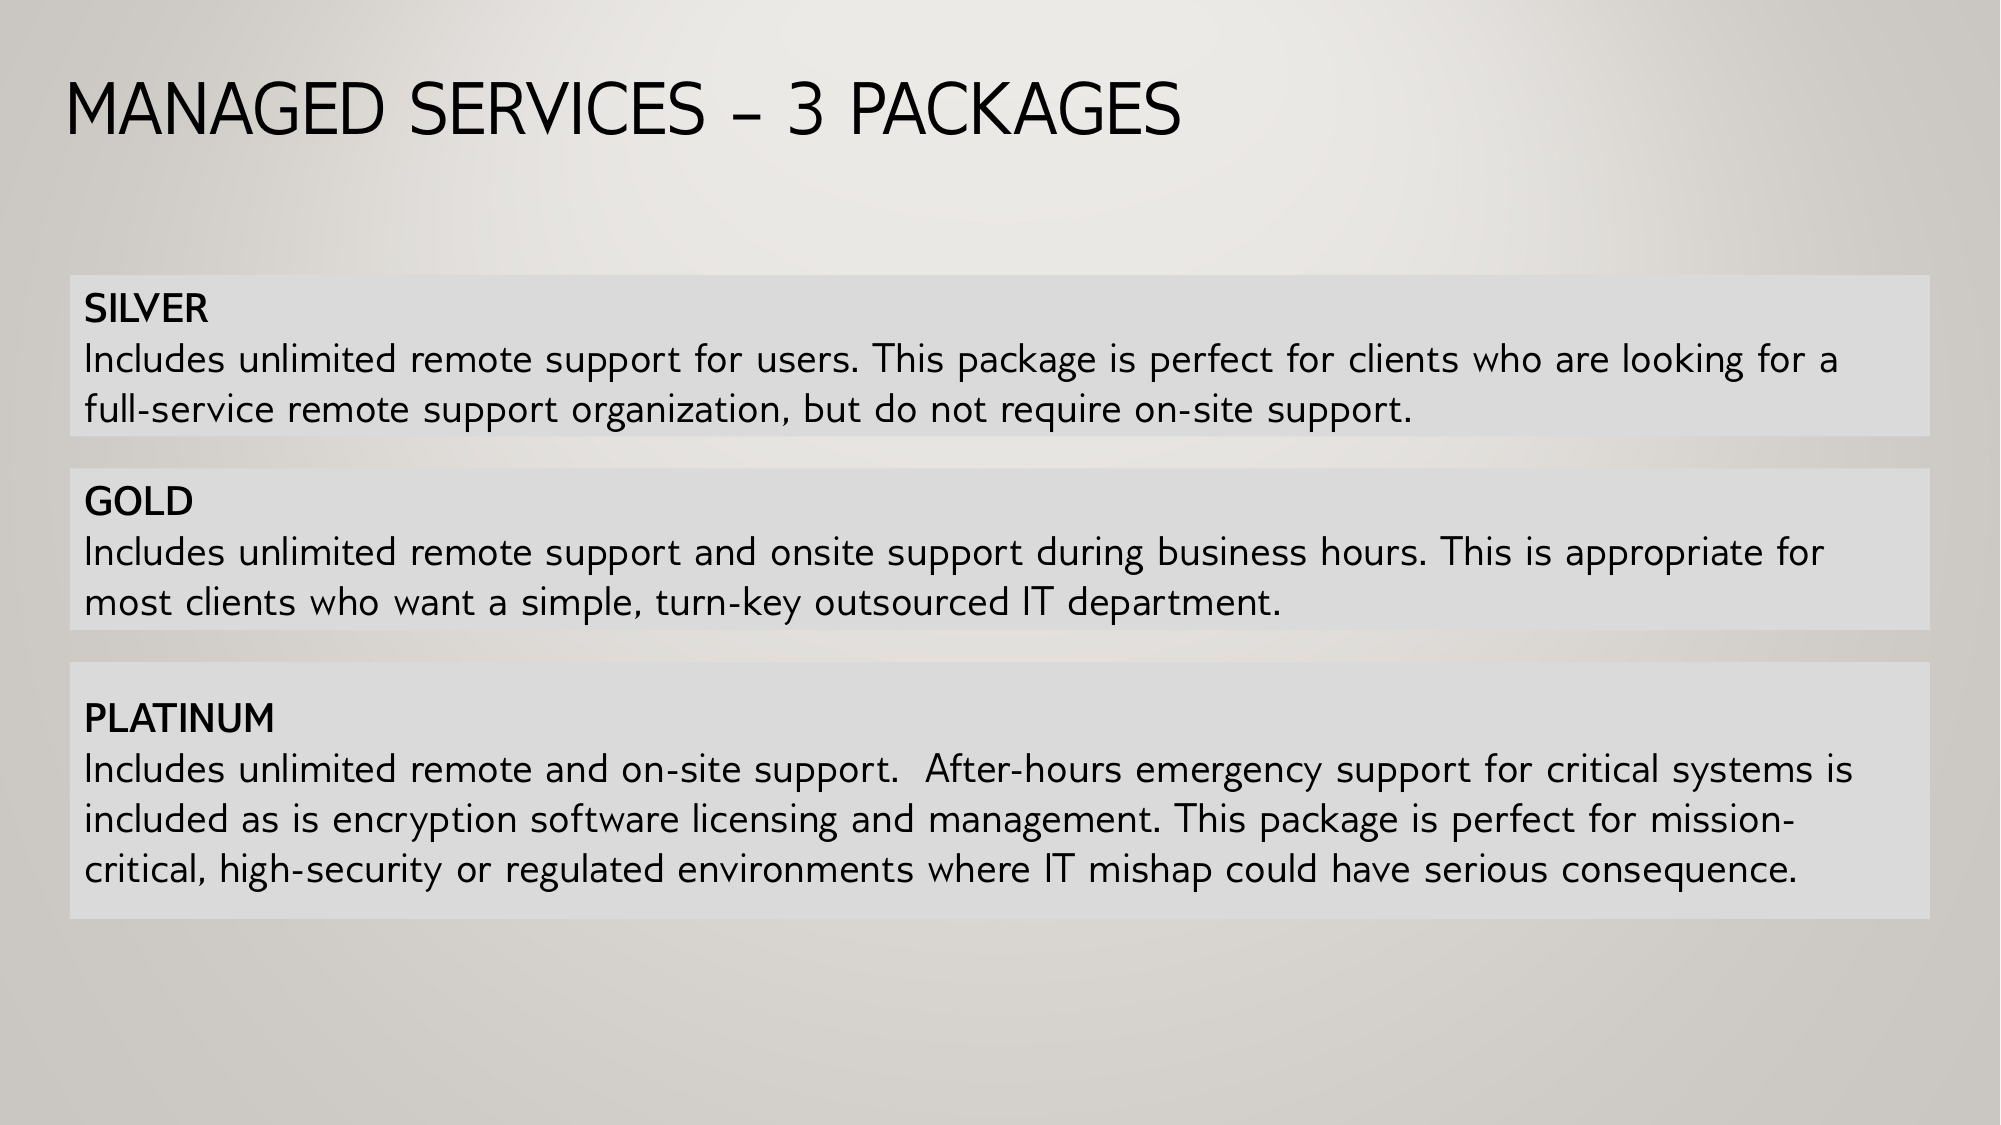

# Managed Services – 3 Packages
SILVER
Includes unlimited remote support for users. This package is perfect for clients who are looking for a full-service remote support organization, but do not require on-site support.
GOLD
Includes unlimited remote support and onsite support during business hours. This is appropriate for most clients who want a simple, turn-key outsourced IT department.
PLATINUM
Includes unlimited remote and on-site support.  After-hours emergency support for critical systems is included as is encryption software licensing and management. This package is perfect for mission-critical, high-security or regulated environments where IT mishap could have serious consequence.